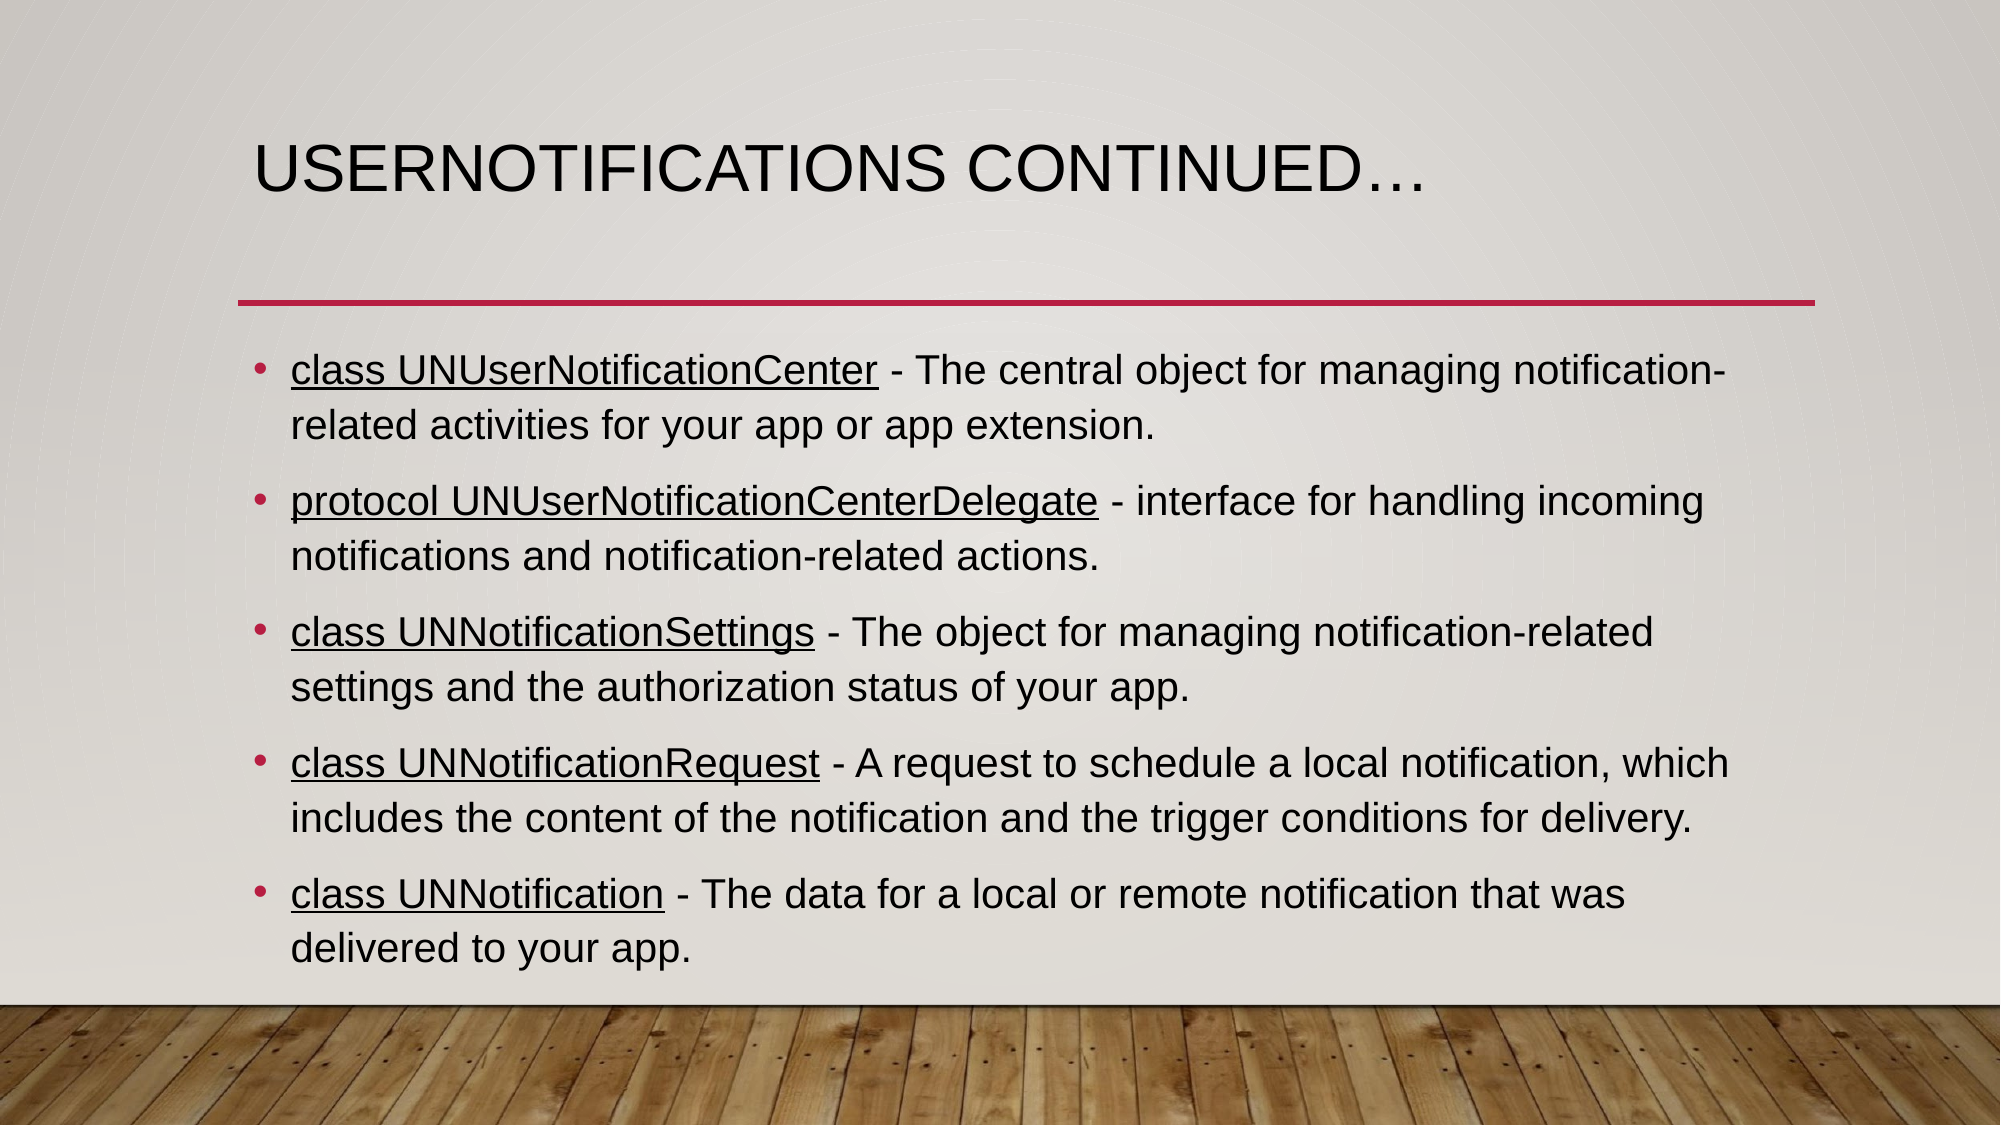

# USERNOTIFICATIONS CONTINUED…
class UNUserNotificationCenter - The central object for managing notification-related activities for your app or app extension.
protocol UNUserNotificationCenterDelegate - interface for handling incoming notifications and notification-related actions.
class UNNotificationSettings - The object for managing notification-related settings and the authorization status of your app.
class UNNotificationRequest - A request to schedule a local notification, which includes the content of the notification and the trigger conditions for delivery.
class UNNotification - The data for a local or remote notification that was delivered to your app.